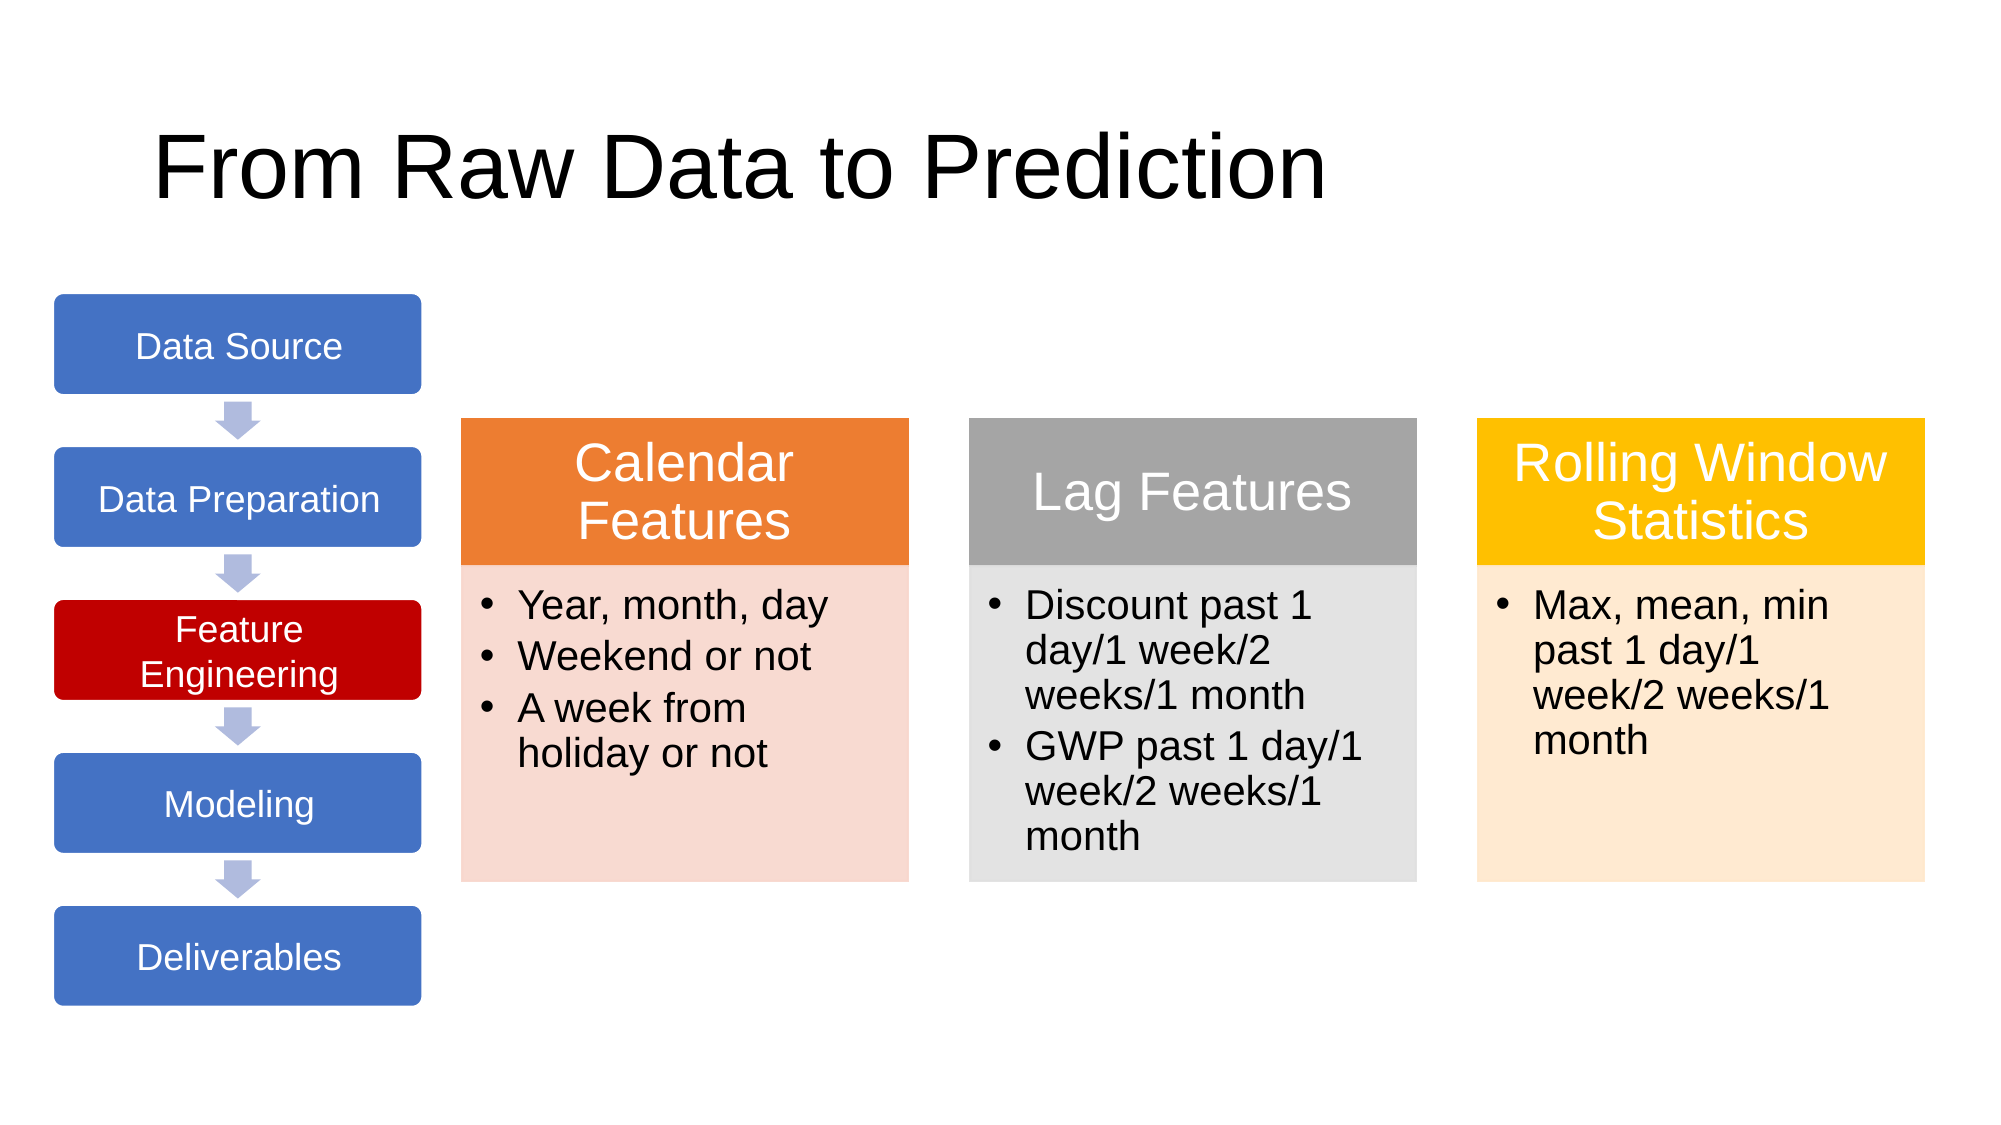

# From Raw Data to Prediction
Data Source

Data Preparation

Feature Engineering

Modeling

Deliverables
Calendar Features
Year, month, day
Weekend or not
A week from holiday or not
Lag Features
Discount past 1 day/1 week/2 weeks/1 month
GWP past 1 day/1 week/2 weeks/1 month
Rolling Window Statistics
Max, mean, min past 1 day/1 week/2 weeks/1 month